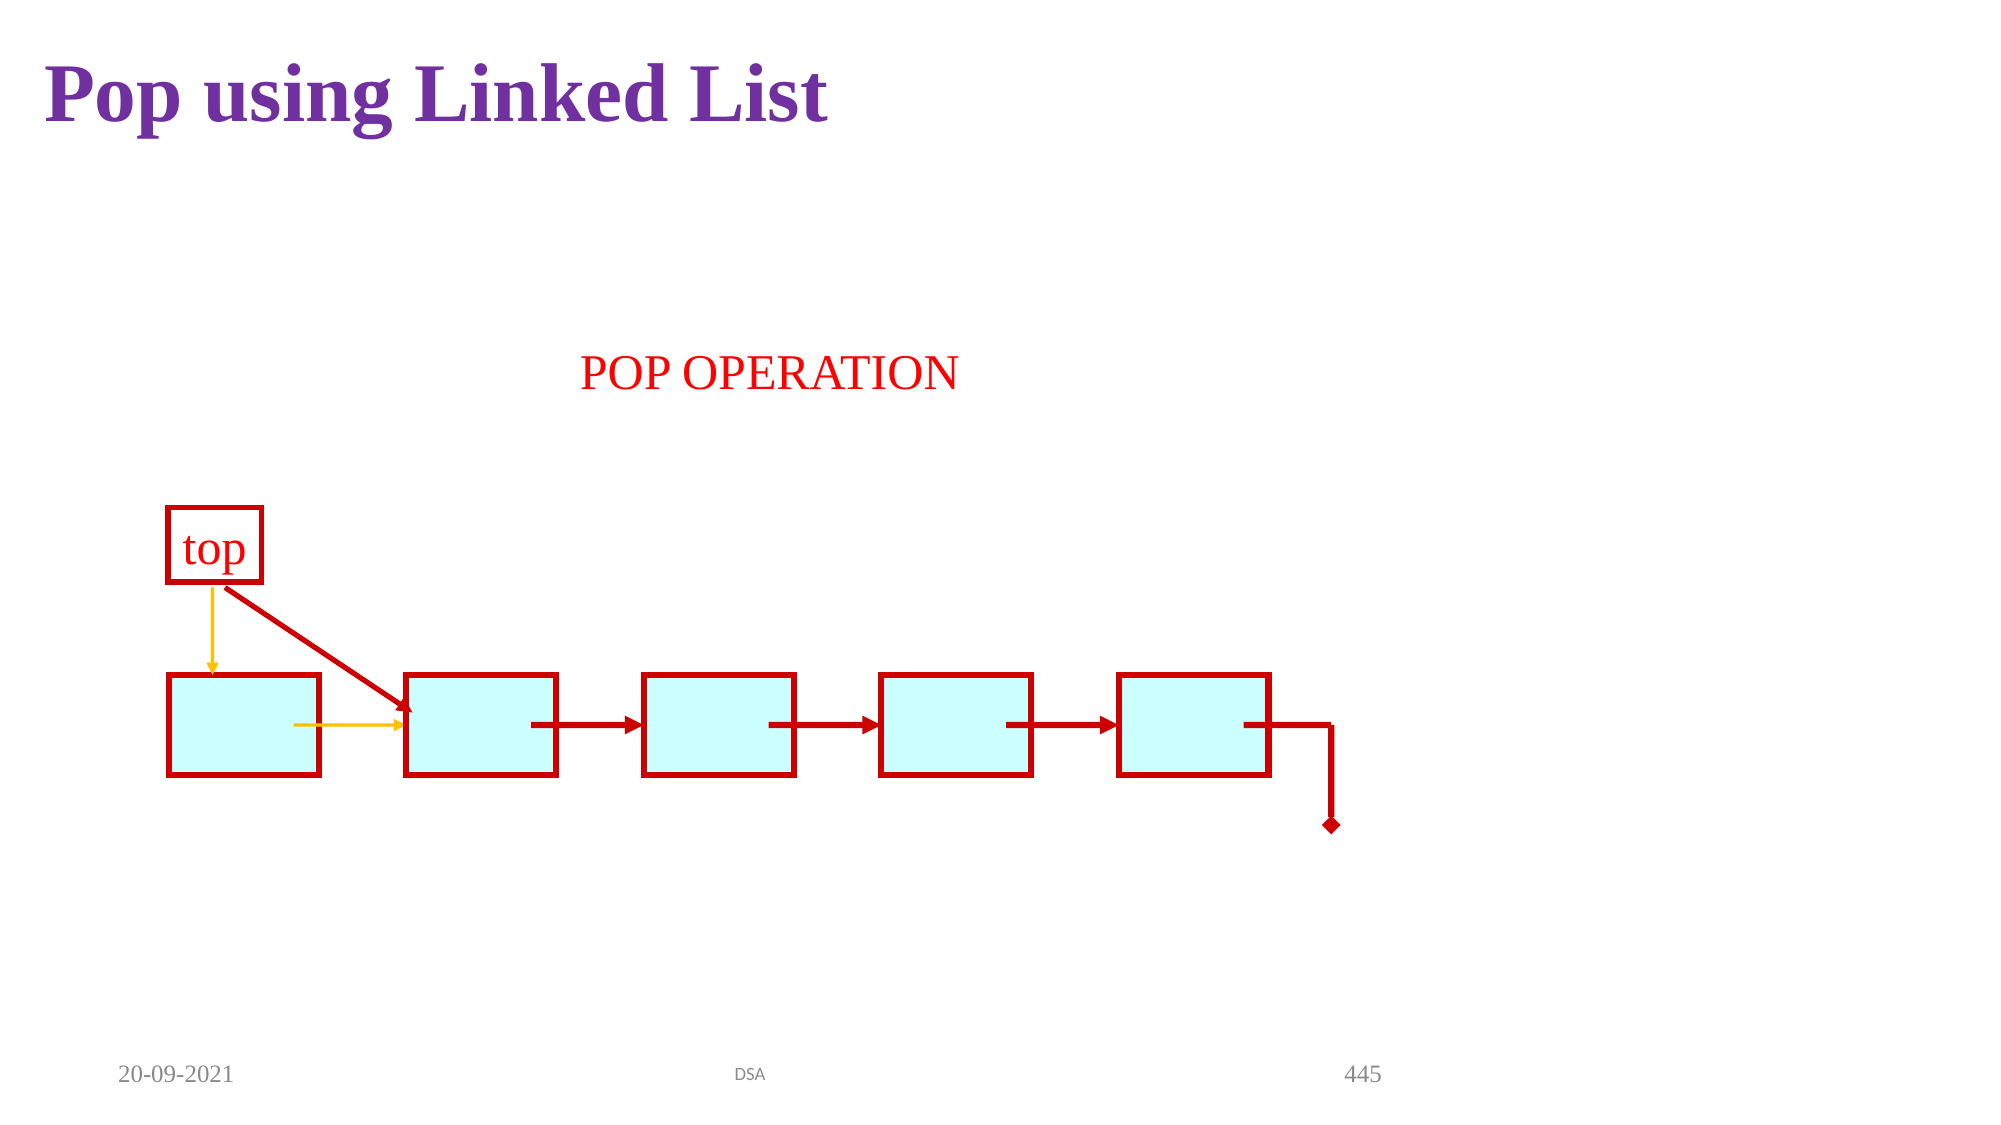

Pop using Linked List
POP OPERATION
top

20-09-2021
DSA
445